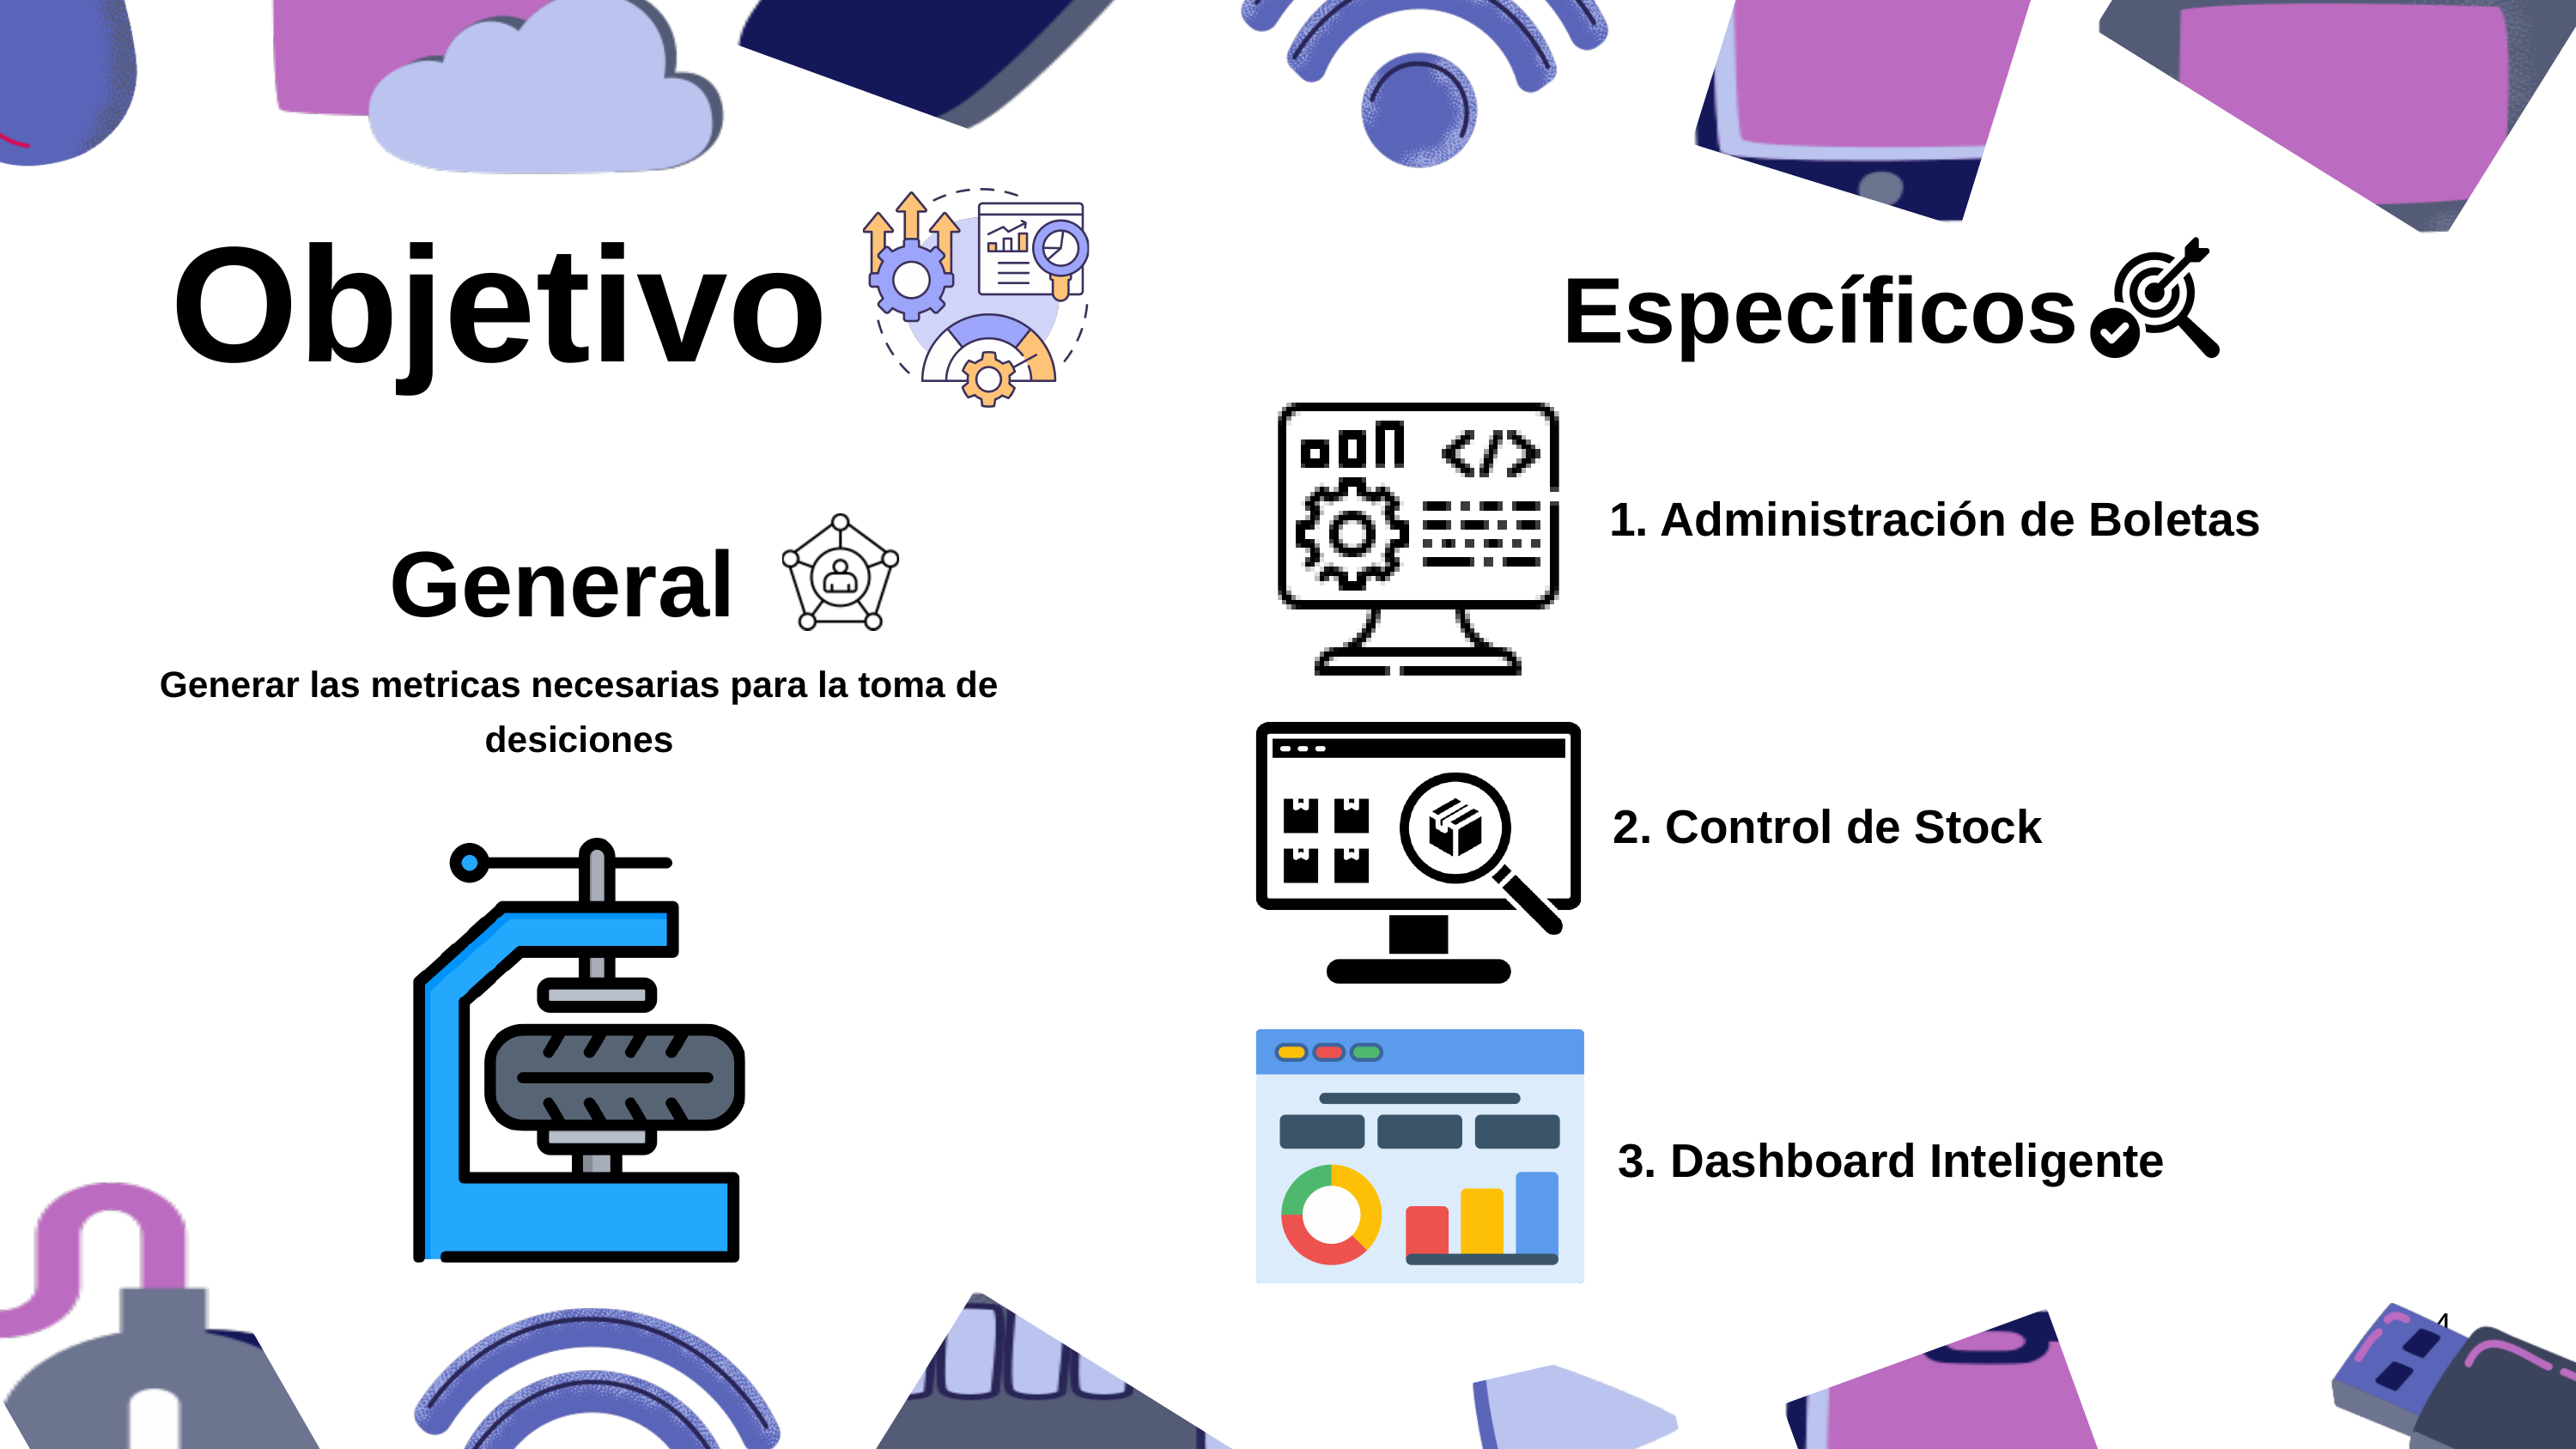

Objetivo

Específicos

1. Administración de Boletas
General

Generar las metricas necesarias para la toma de desiciones

2. Control de Stock

3. Dashboard Inteligente

4